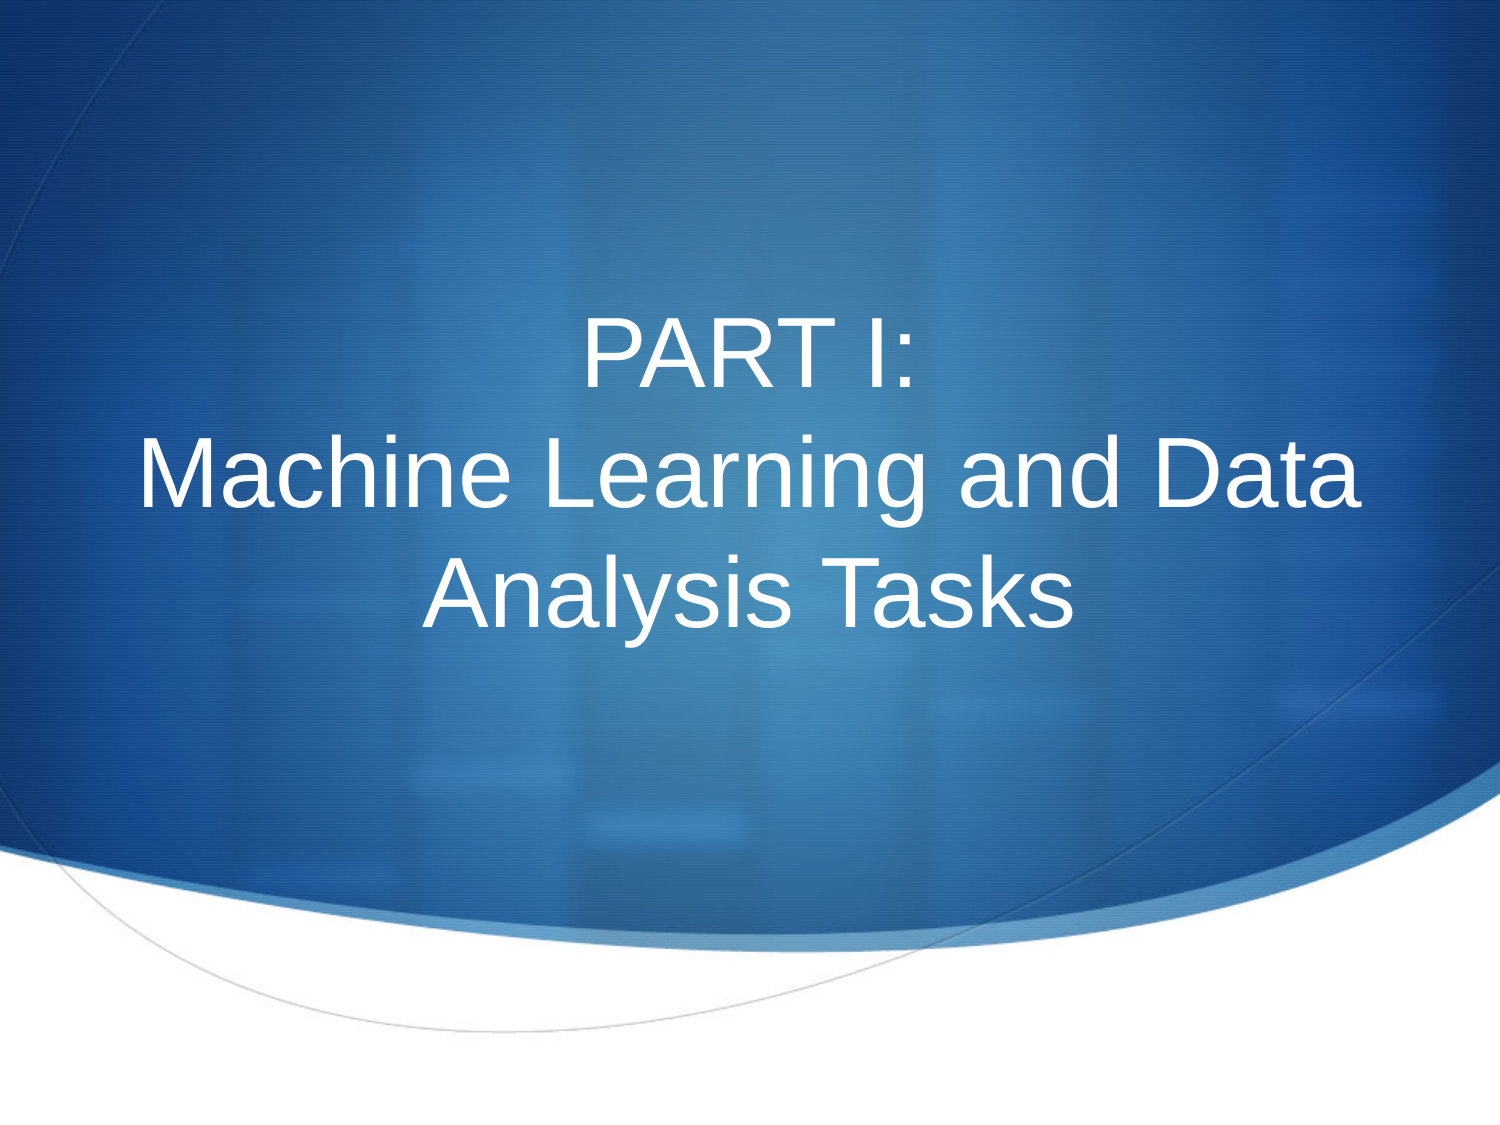

#
PART I:
Machine Learning and Data Analysis Tasks